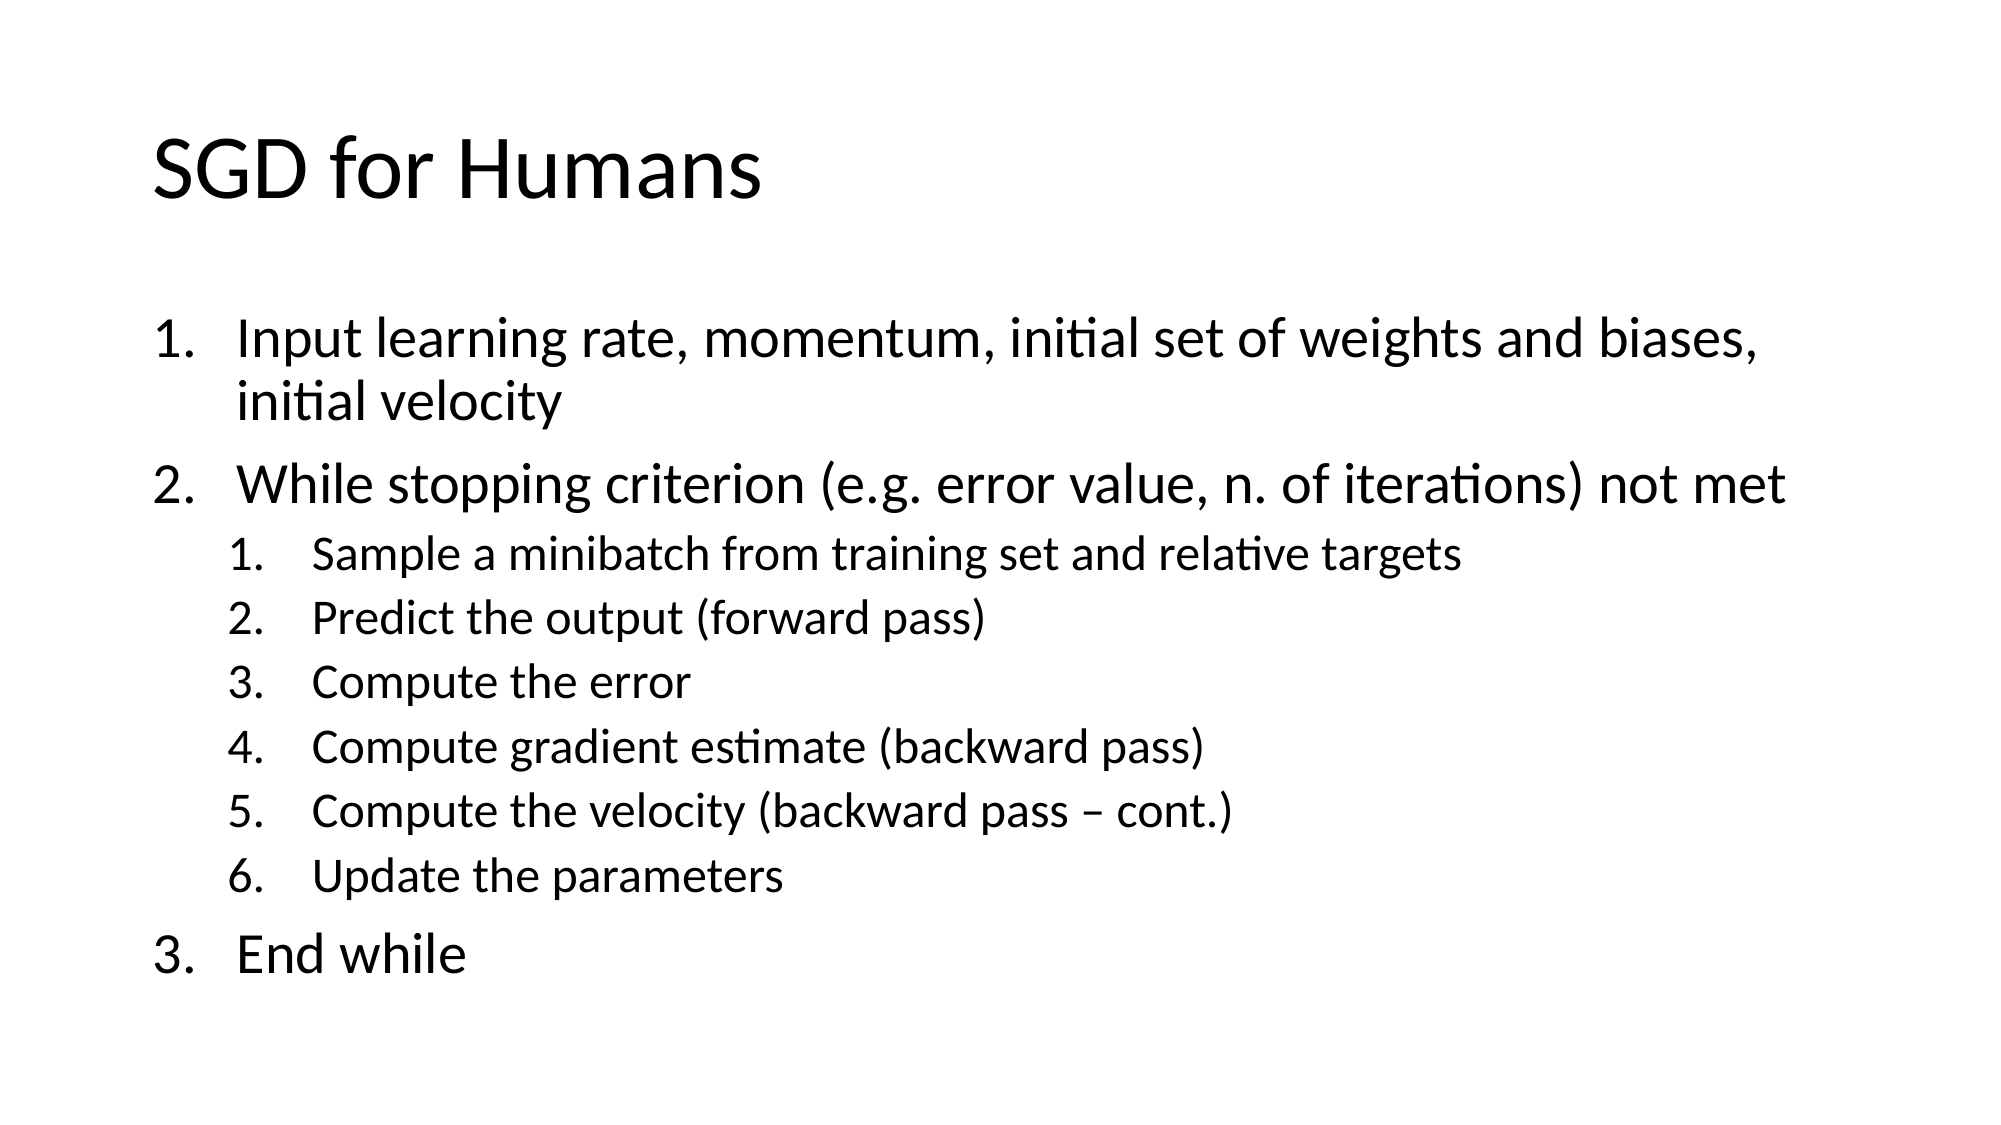

# SGD for Humans
Input learning rate, momentum, initial set of weights and biases, initial velocity
While stopping criterion (e.g. error value, n. of iterations) not met
Sample a minibatch from training set and relative targets
Predict the output (forward pass)
Compute the error
Compute gradient estimate (backward pass)
Compute the velocity (backward pass – cont.)
Update the parameters
End while